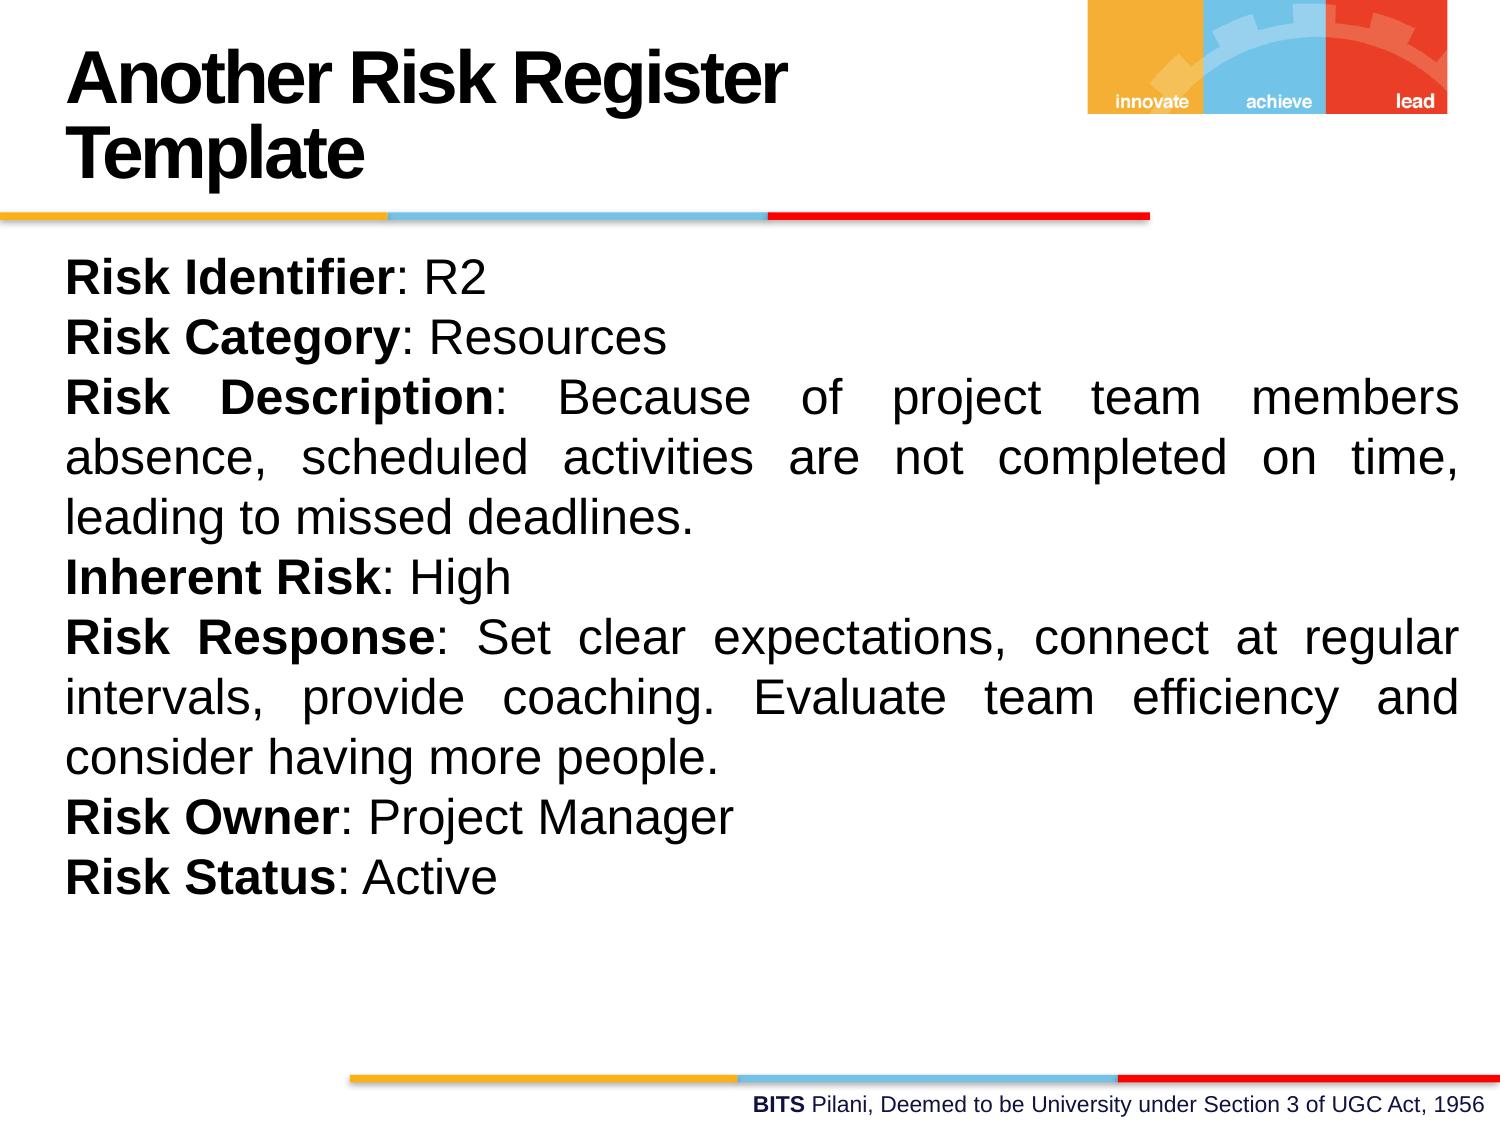

Another Risk Register Template
Risk Identifier: R2
Risk Category: Resources
Risk Description: Because of project team members absence, scheduled activities are not completed on time, leading to missed deadlines.
Inherent Risk: High
Risk Response: Set clear expectations, connect at regular intervals, provide coaching. Evaluate team efficiency and consider having more people.
Risk Owner: Project Manager
Risk Status: Active